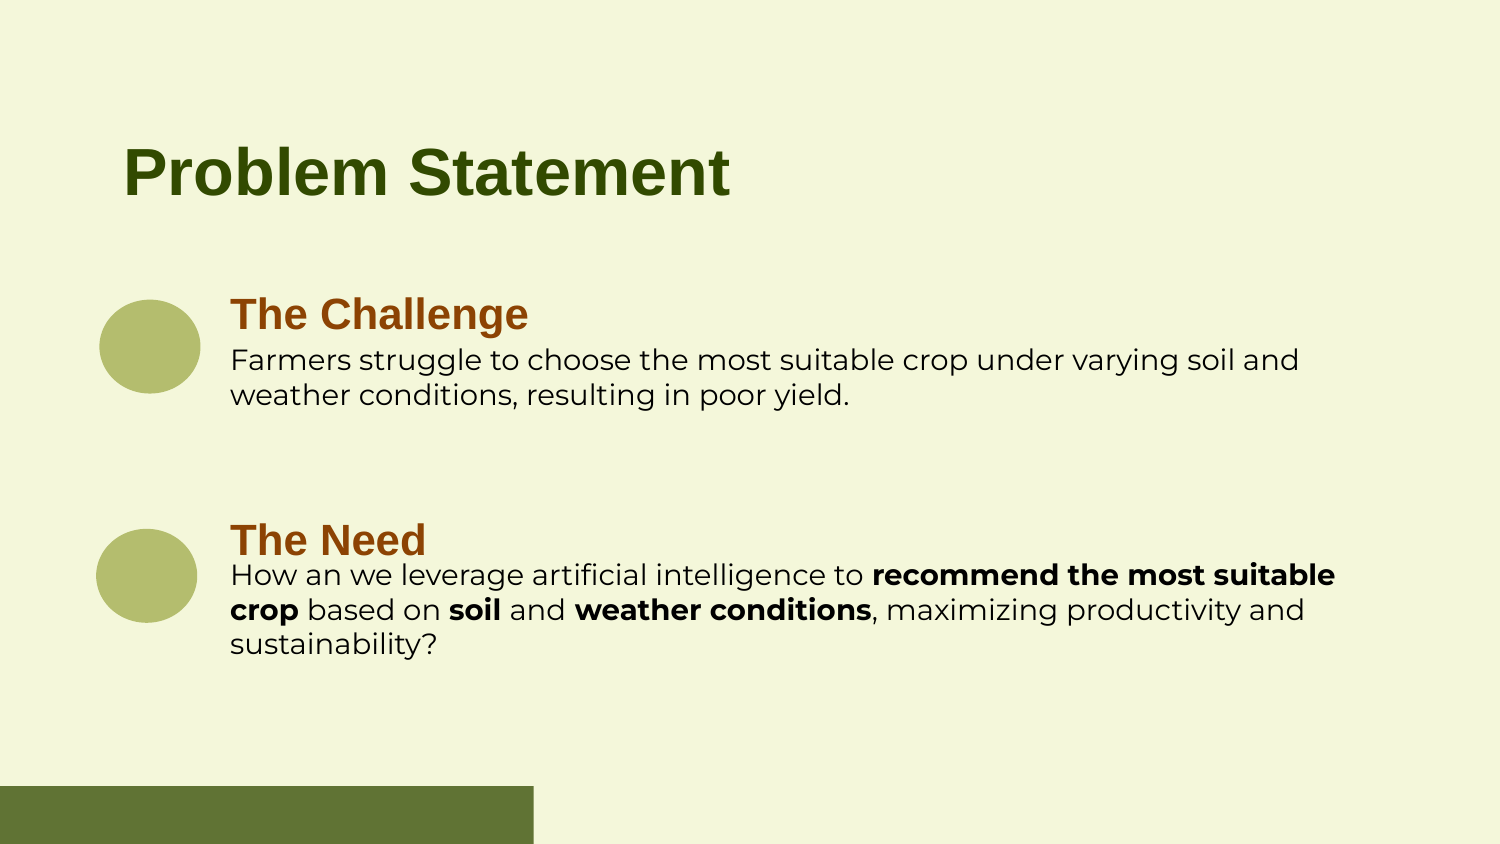

# Problem Statement
Farmers struggle to choose the most suitable crop under varying soil and weather conditions, resulting in poor yield.
The Challenge

How an we leverage artificial intelligence to recommend the most suitable crop based on soil and weather conditions, maximizing productivity and sustainability?
The Need